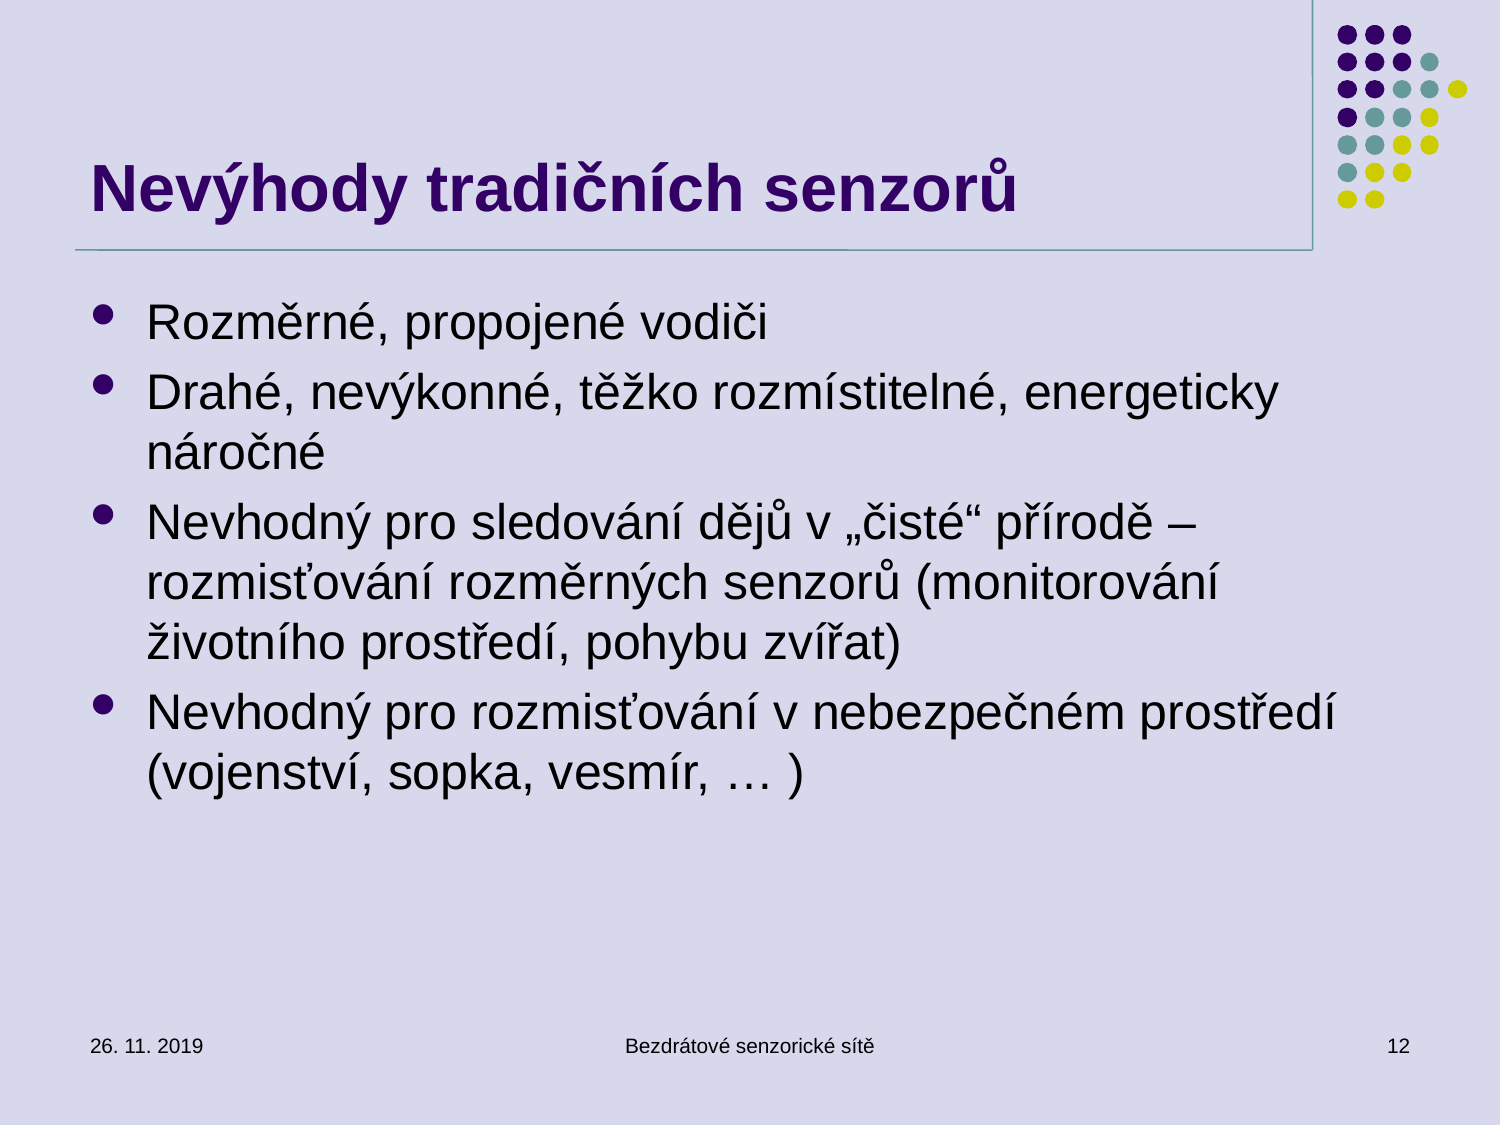

# Nevýhody tradičních senzorů
Rozměrné, propojené vodiči
Drahé, nevýkonné, těžko rozmístitelné, energeticky náročné
Nevhodný pro sledování dějů v „čisté“ přírodě – rozmisťování rozměrných senzorů (monitorování životního prostředí, pohybu zvířat)
Nevhodný pro rozmisťování v nebezpečném prostředí (vojenství, sopka, vesmír, … )
26. 11. 2019
Bezdrátové senzorické sítě
12